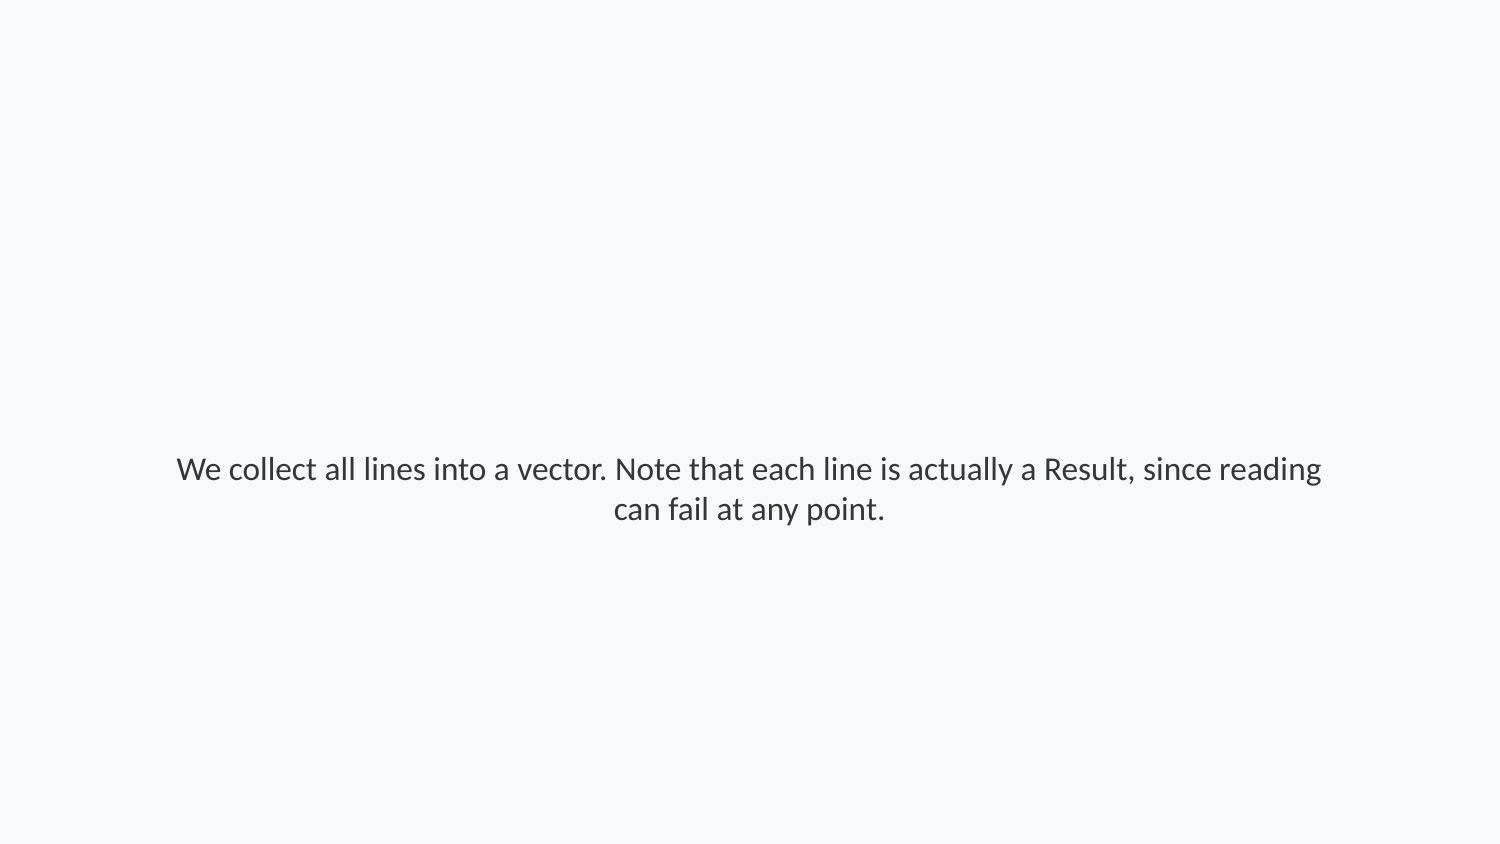

We collect all lines into a vector. Note that each line is actually a Result, since reading can fail at any point.
Step 116 of 264